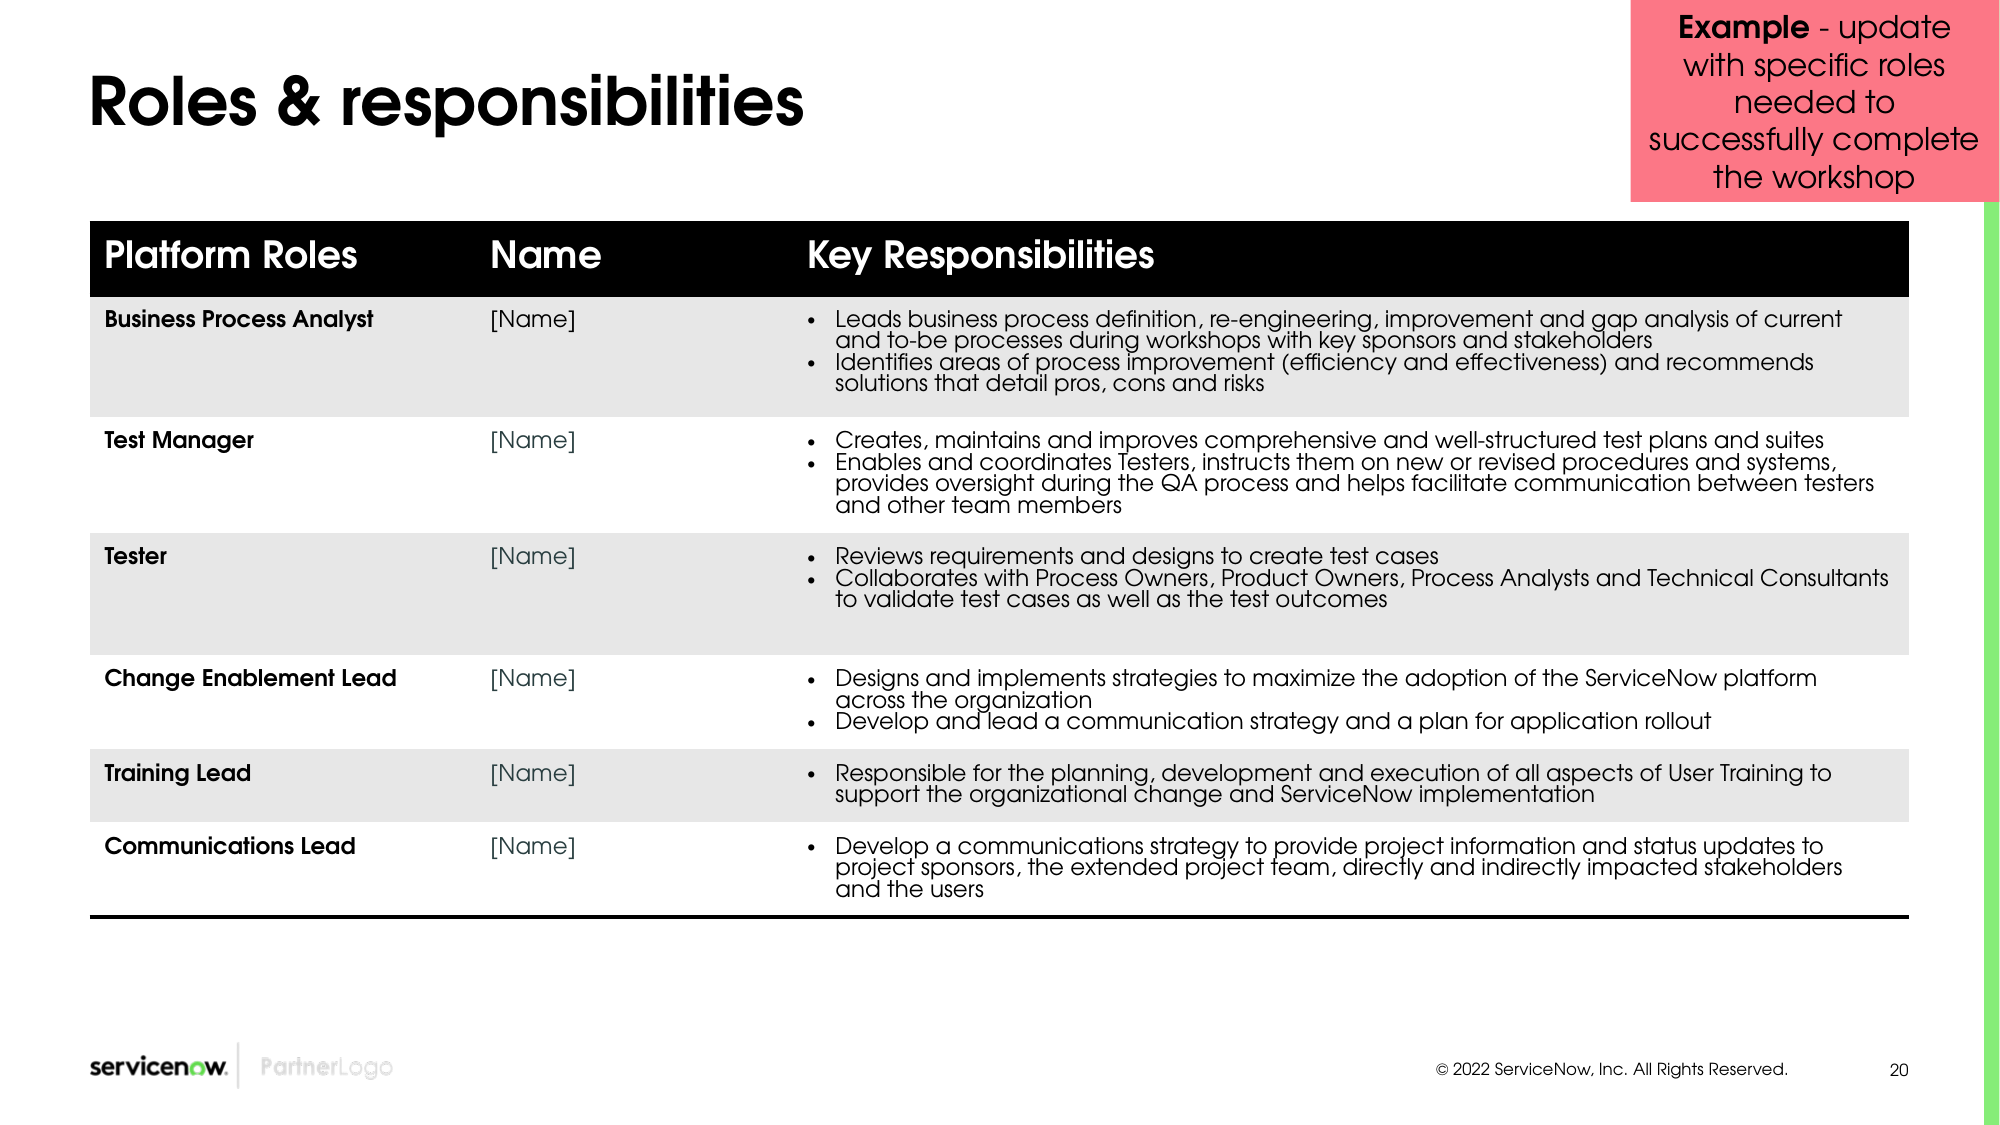

Example - update with specific roles needed to successfully complete the workshop
# Roles & responsibilities
| Platform Roles | Name | Key Responsibilities |
| --- | --- | --- |
| Business Process Analyst | [Name] | Leads business process definition, re-engineering, improvement and gap analysis of current and to-be processes during workshops with key sponsors and stakeholders Identifies areas of process improvement (efficiency and effectiveness) and recommends solutions that detail pros, cons and risks |
| Test Manager | [Name] | Creates, maintains and improves comprehensive and well-structured test plans and suites Enables and coordinates Testers, instructs them on new or revised procedures and systems, provides oversight during the QA process and helps facilitate communication between testers and other team members​ |
| Tester | [Name] | Reviews requirements and designs to create test cases Collaborates with Process Owners, Product Owners, Process Analysts and Technical Consultants to validate test cases as well as the test outcomes |
| Change Enablement Lead | [Name] | Designs and implements strategies to maximize the adoption of the ServiceNow platform across the organization Develop and lead a communication strategy and a plan for application rollout |
| Training Lead​ | [Name] | Responsible for the planning, development and execution of all aspects of User Training to support the organizational change and ServiceNow implementation |
| Communications Lead | [Name] | Develop a communications strategy to provide project information and status updates to project sponsors, the extended project team, directly and indirectly impacted stakeholders and the users |